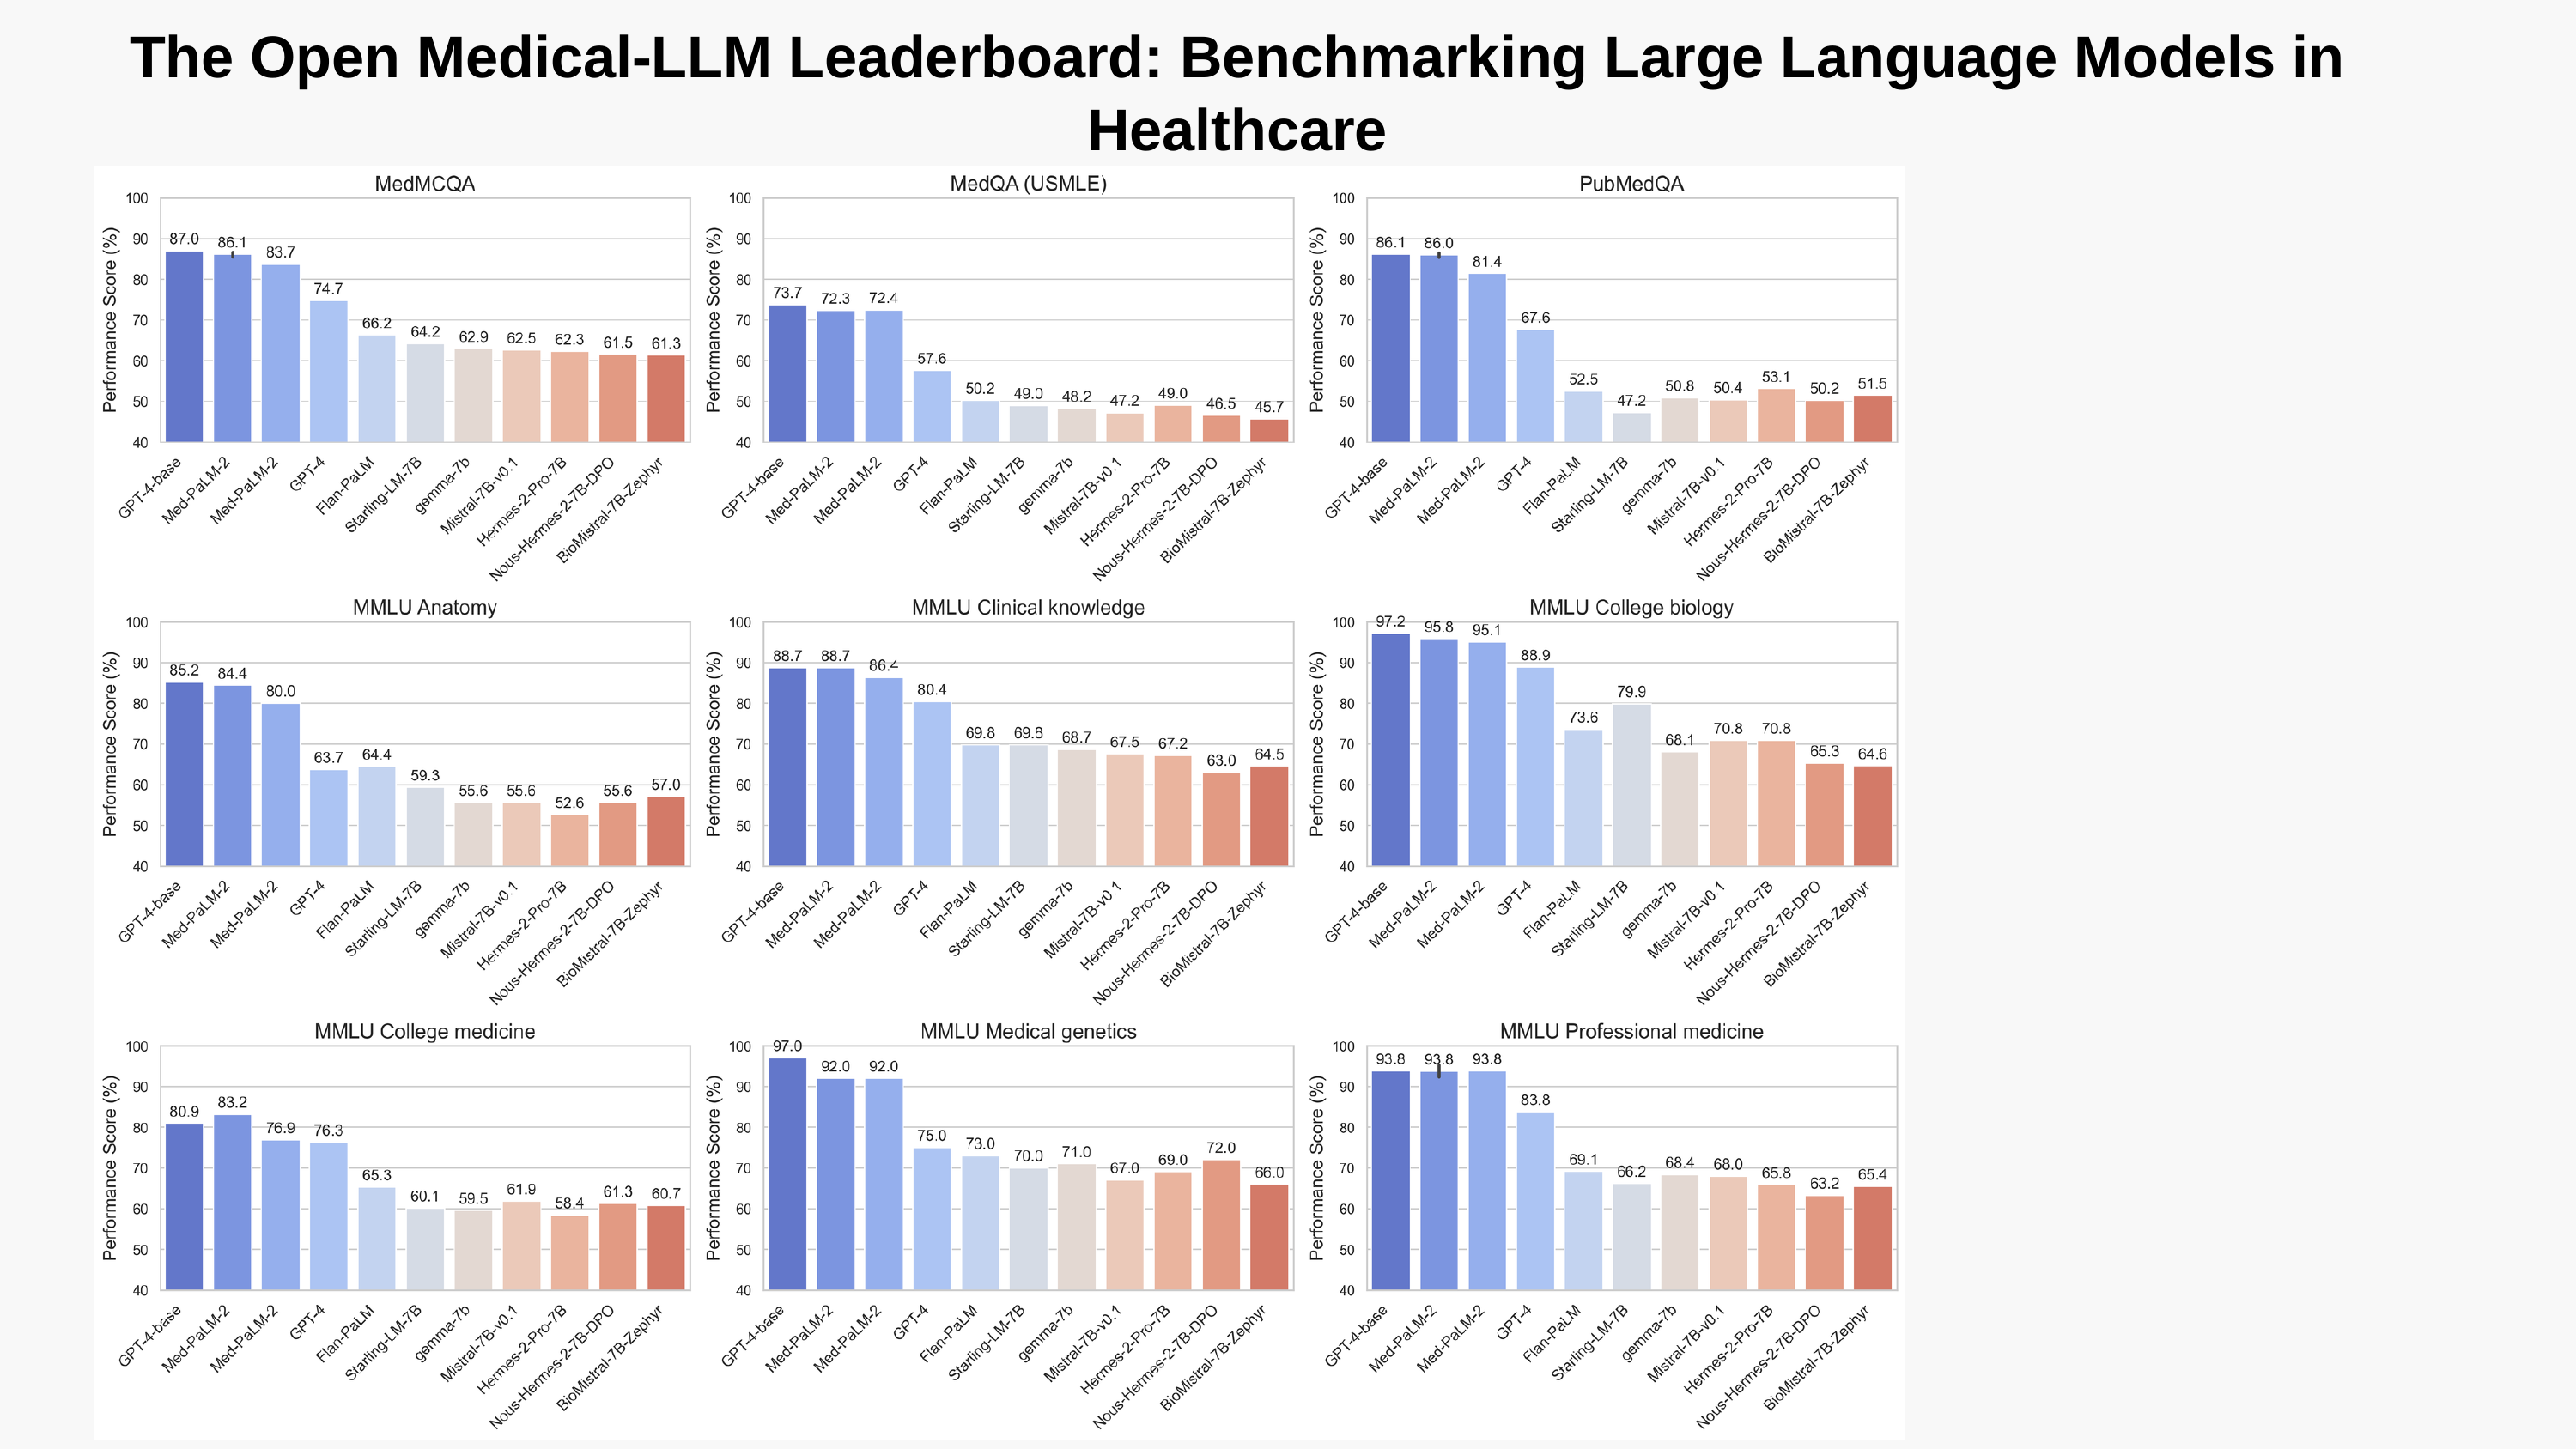

The Open Medical-LLM Leaderboard: Benchmarking Large Language Models in Healthcare